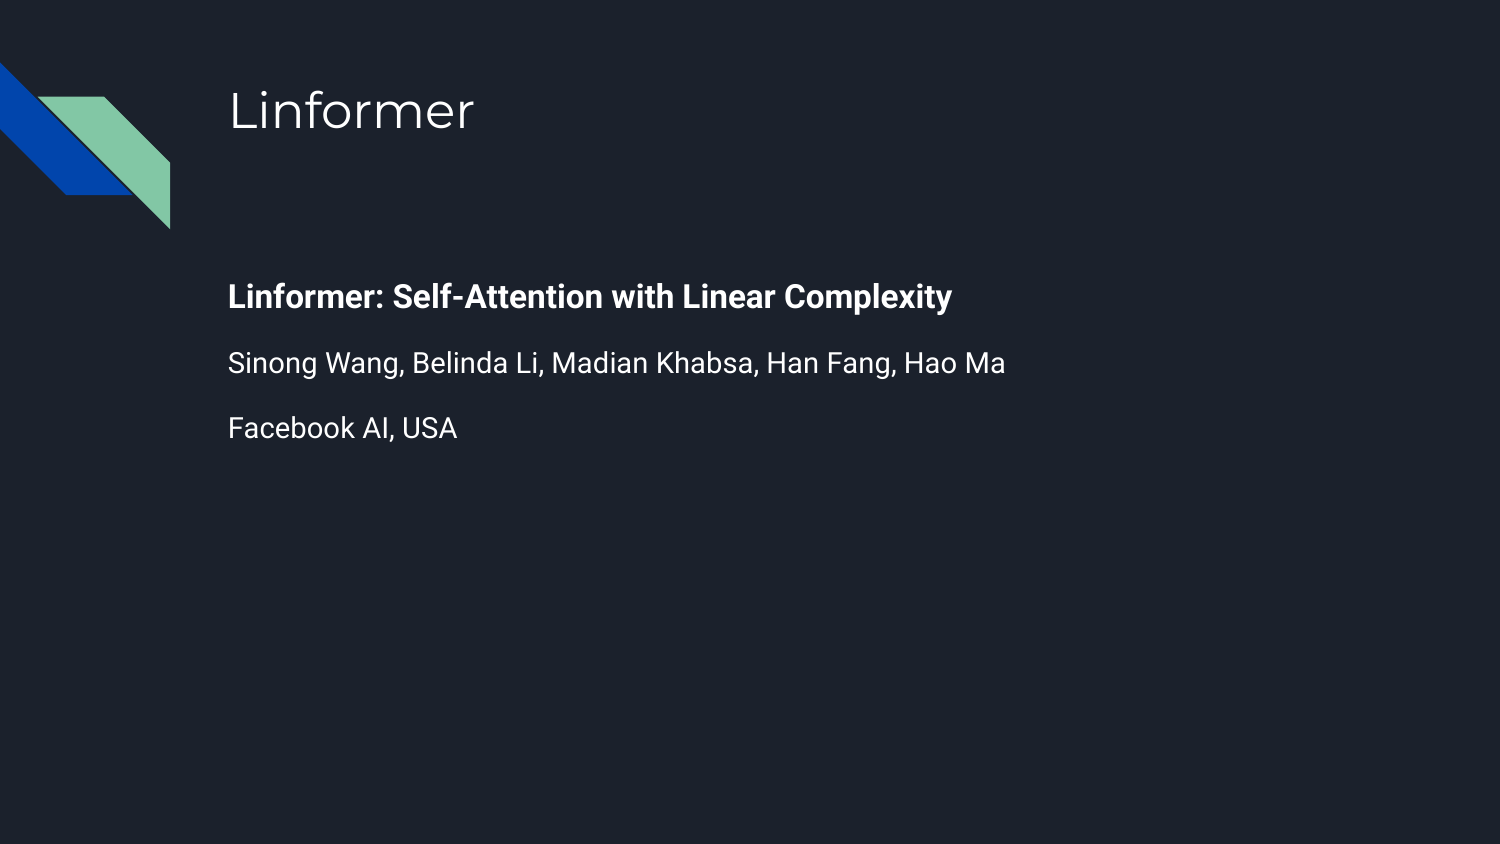

# Linformer
Linformer: Self-Attention with Linear Complexity
Sinong Wang, Belinda Li, Madian Khabsa, Han Fang, Hao Ma
Facebook AI, USA